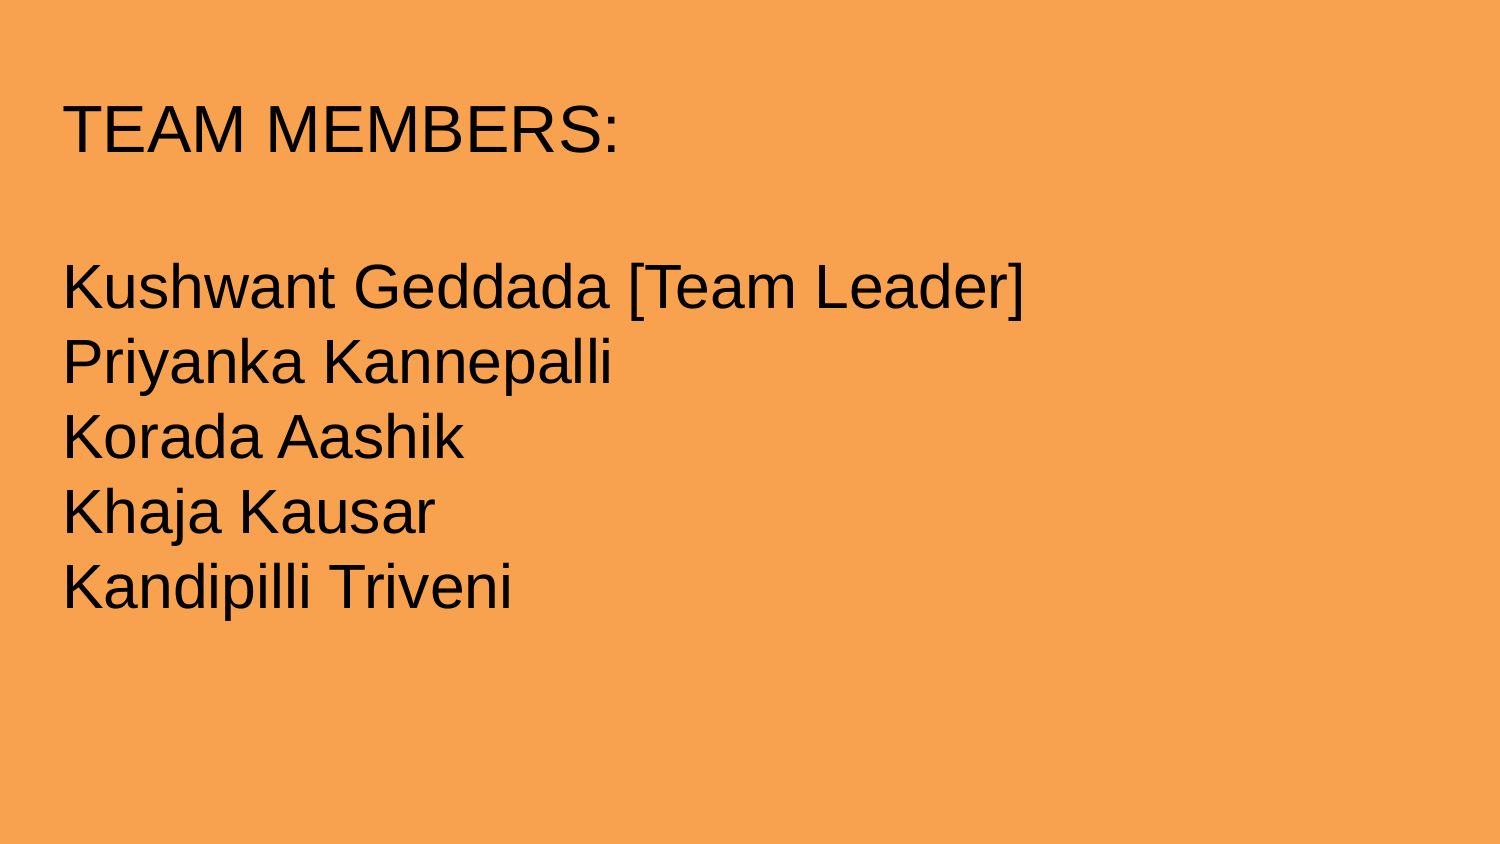

TEAM MEMBERS:

Kushwant Geddada [Team Leader]
Priyanka Kannepalli
Korada Aashik
Khaja Kausar
Kandipilli Triveni